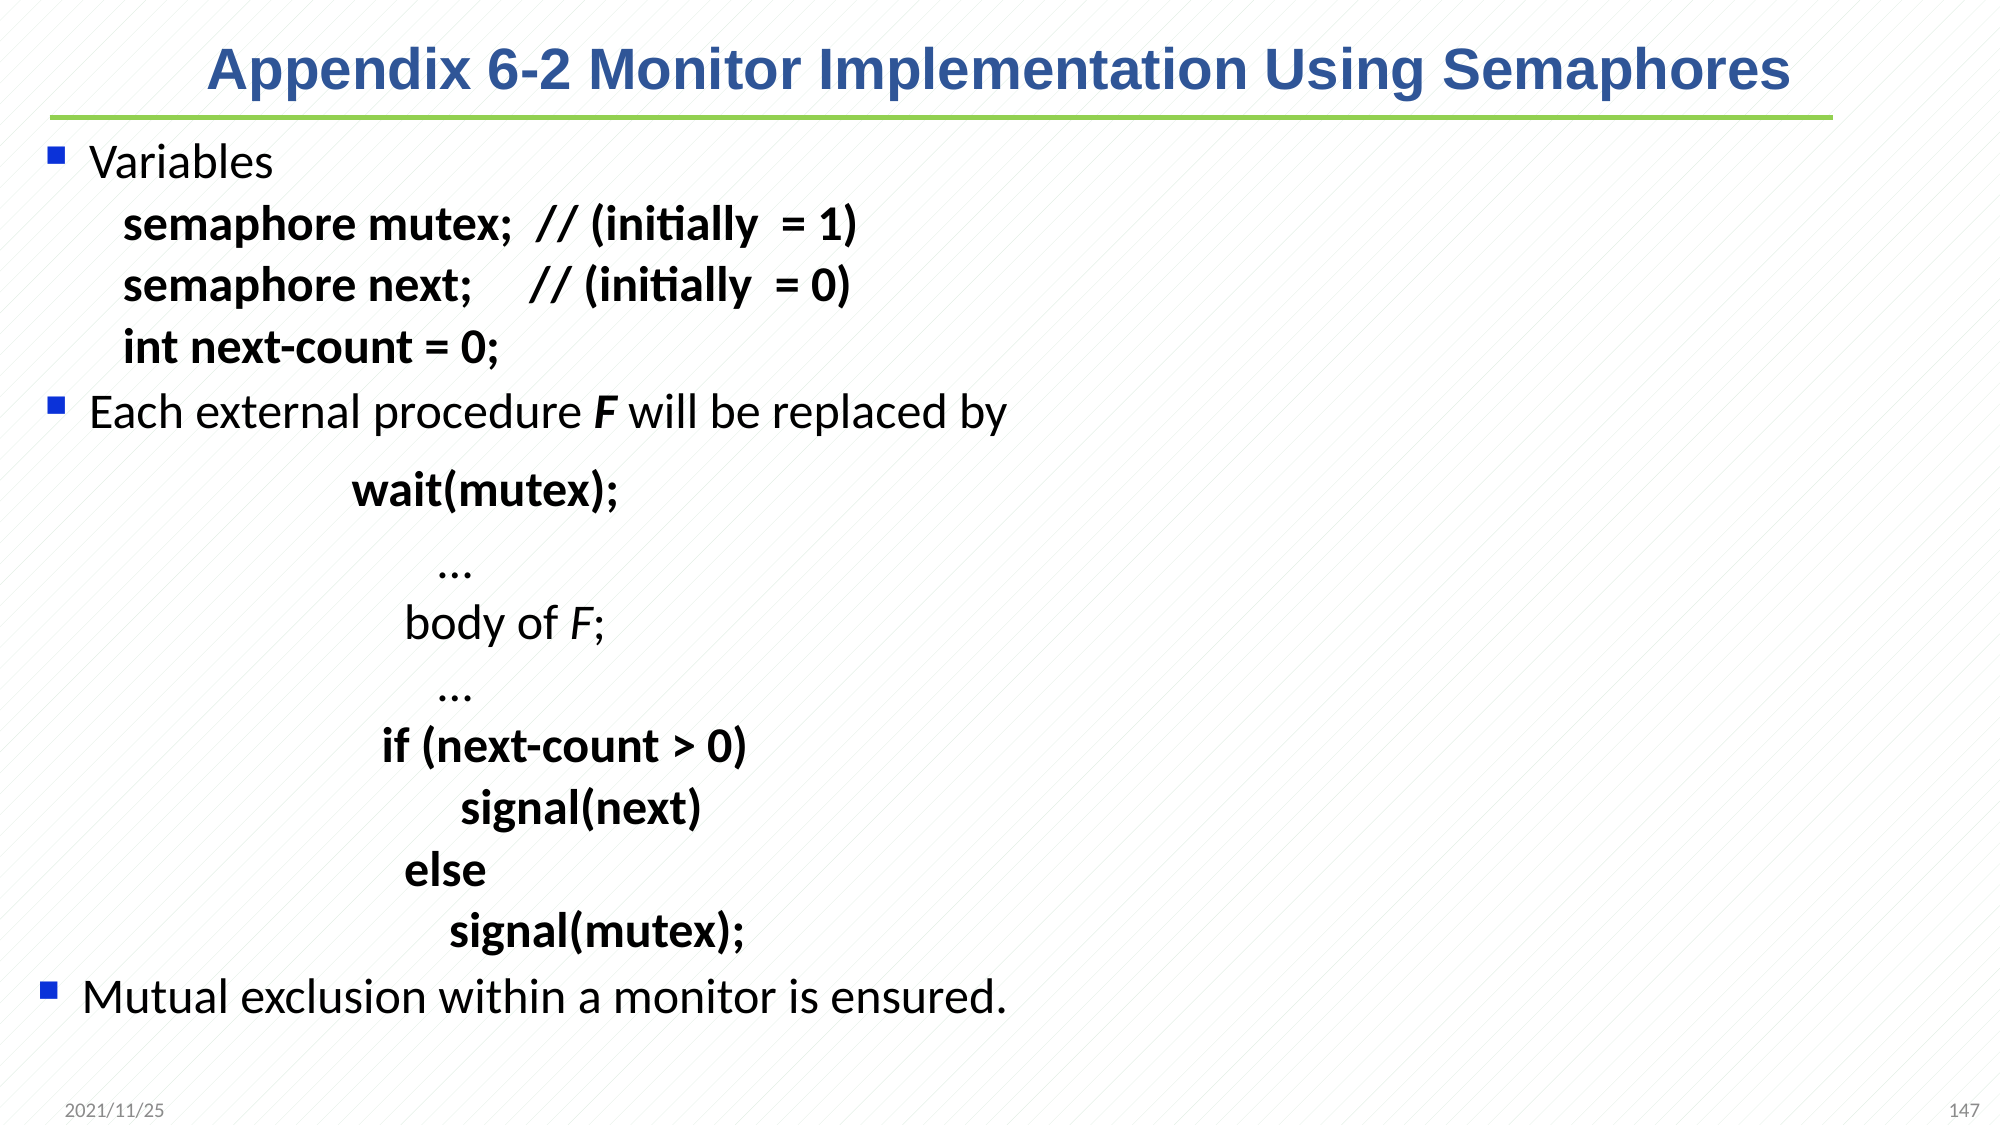

# Appendix 6-2 Monitor Implementation Using Semaphores
Variables
	   semaphore mutex;  // (initially  = 1)
	   semaphore next;     // (initially  = 0)
	   int next-count = 0;
Each external procedure F will be replaced by

	            wait(mutex);
			     …
			  body of F;
			     …
			if (next-count > 0)
			       signal(next)
			  else
			      signal(mutex);
Mutual exclusion within a monitor is ensured.
147
2021/11/25